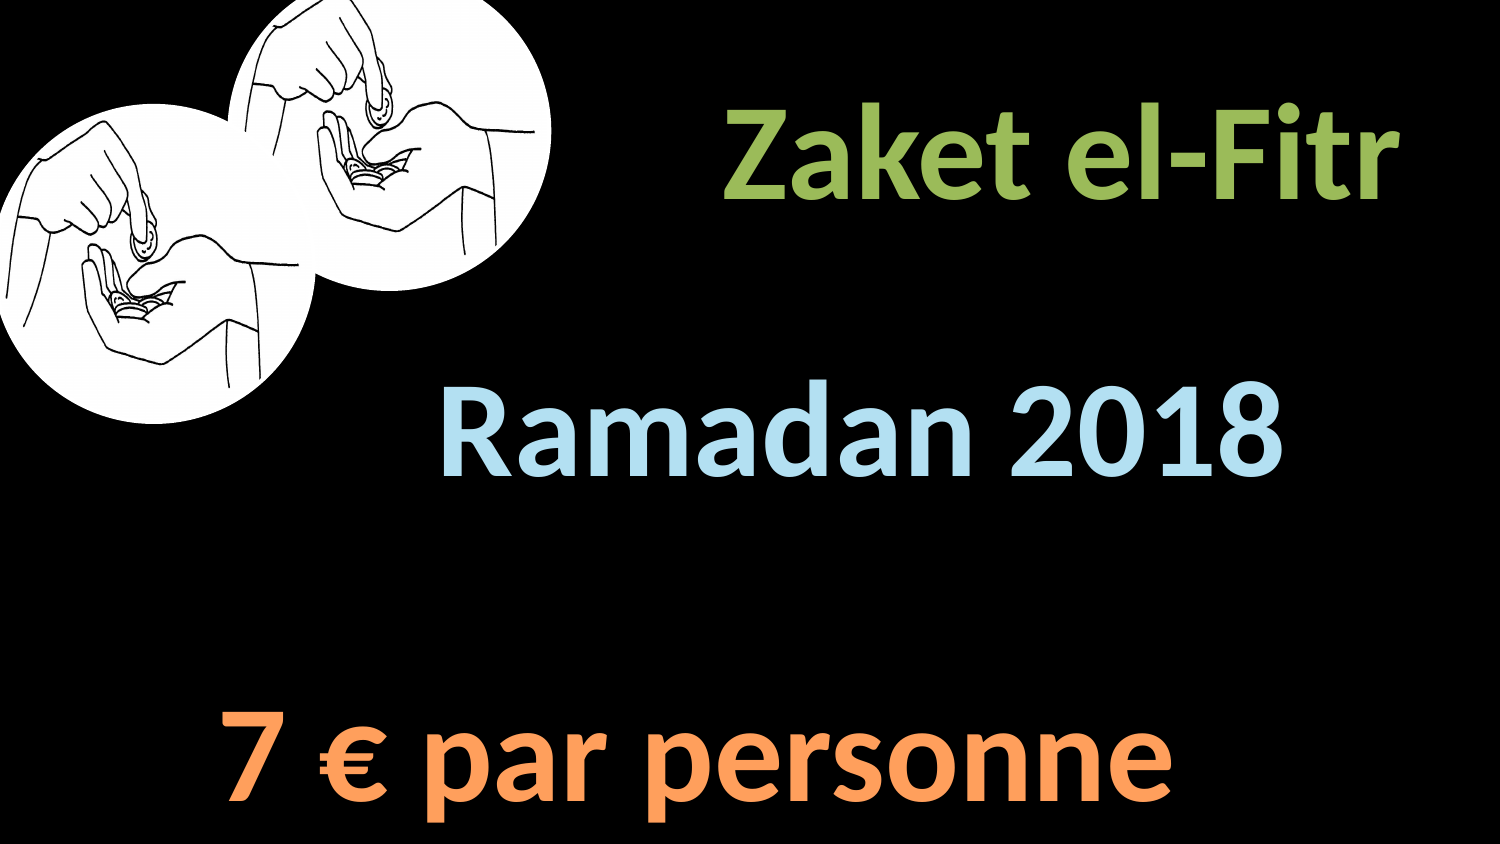

Zaket el-Fitr
Ramadan 2018
7 € par personne